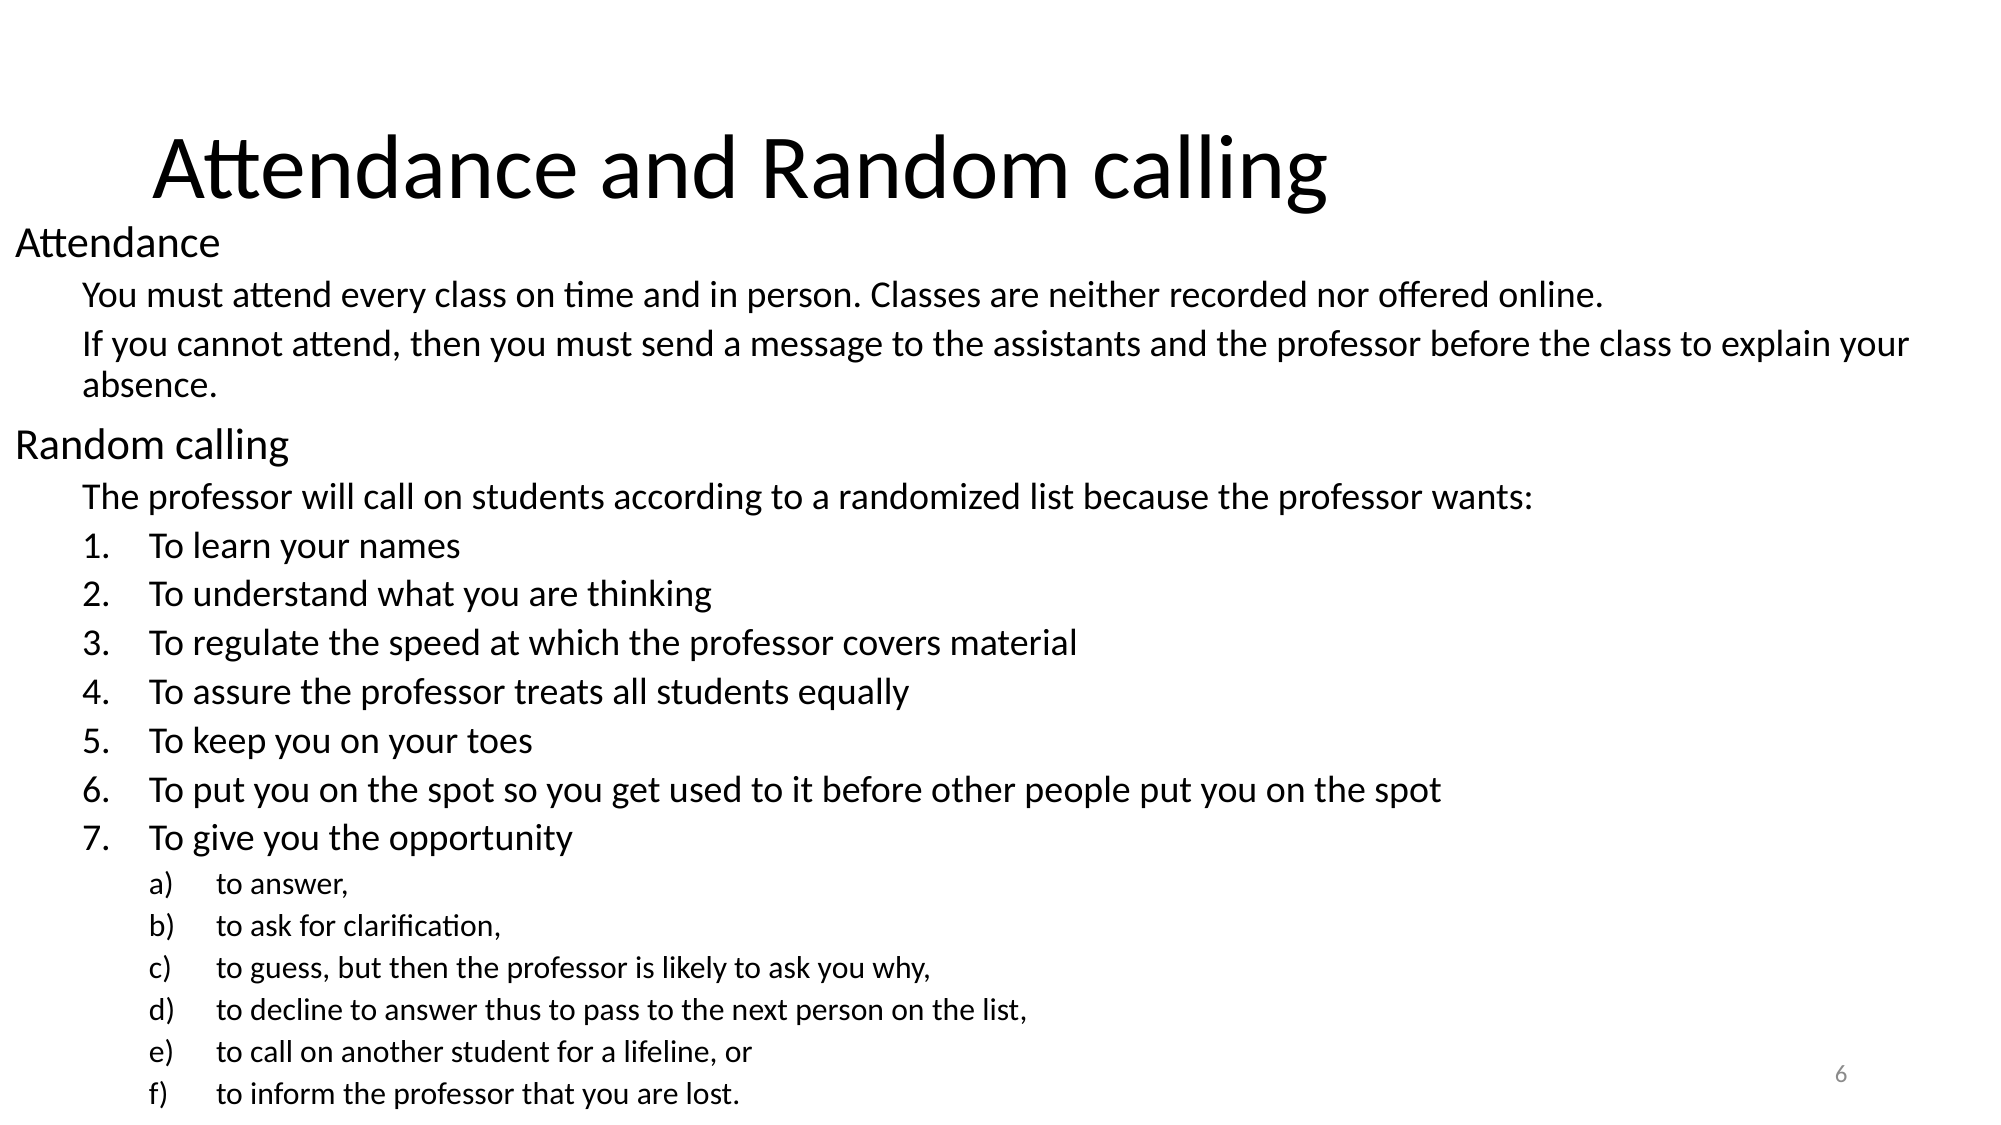

# Attendance and Random calling
Attendance
You must attend every class on time and in person. Classes are neither recorded nor offered online.
If you cannot attend, then you must send a message to the assistants and the professor before the class to explain your absence.
Random calling
The professor will call on students according to a randomized list because the professor wants:
To learn your names
To understand what you are thinking
To regulate the speed at which the professor covers material
To assure the professor treats all students equally
To keep you on your toes
To put you on the spot so you get used to it before other people put you on the spot
To give you the opportunity
to answer,
to ask for clarification,
to guess, but then the professor is likely to ask you why,
to decline to answer thus to pass to the next person on the list,
to call on another student for a lifeline, or
to inform the professor that you are lost.
6